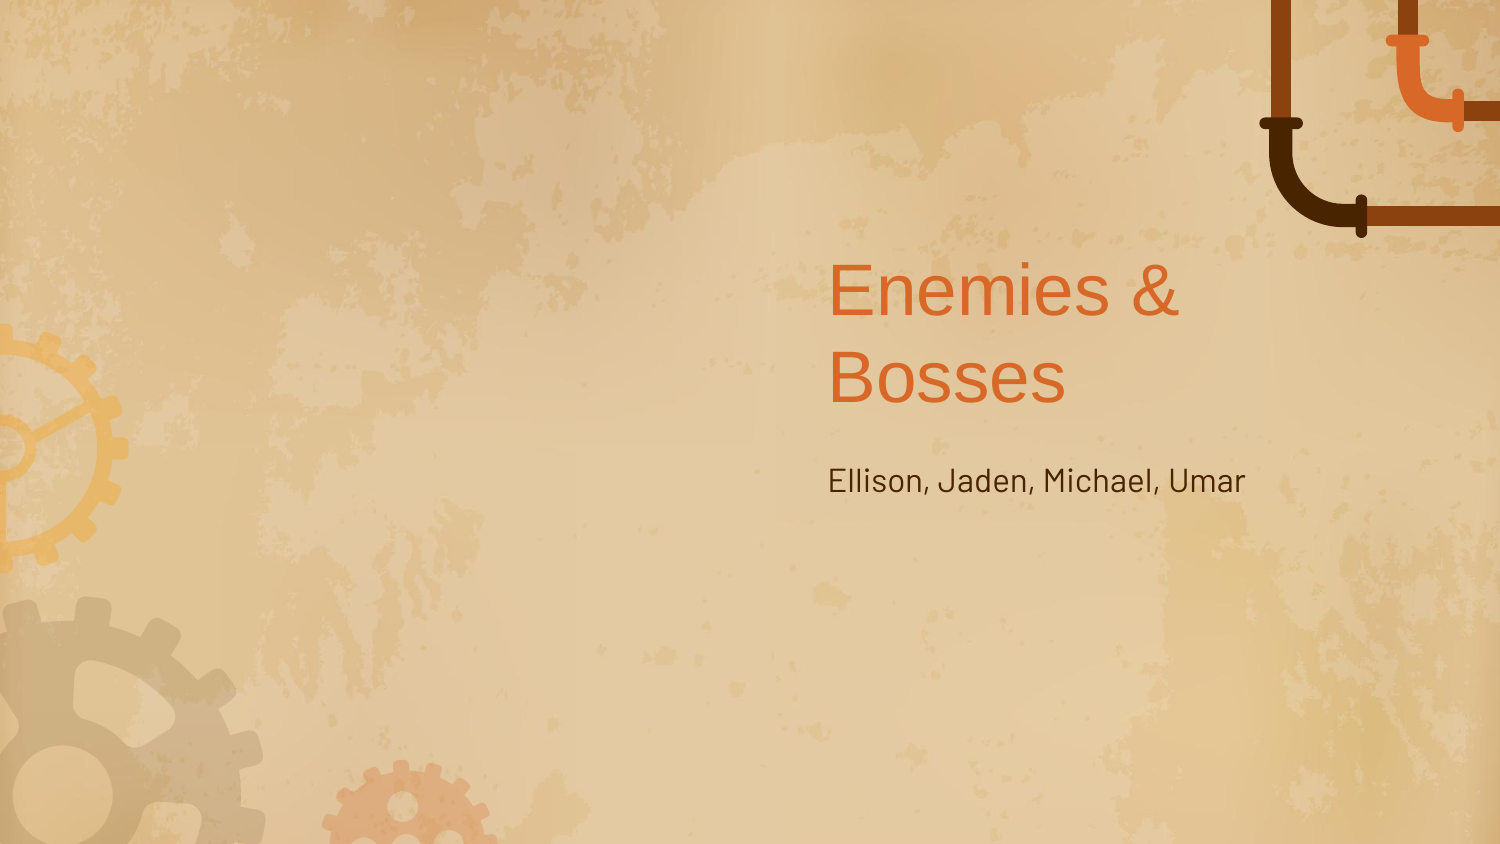

# Enemies & Bosses
Ellison, Jaden, Michael, Umar